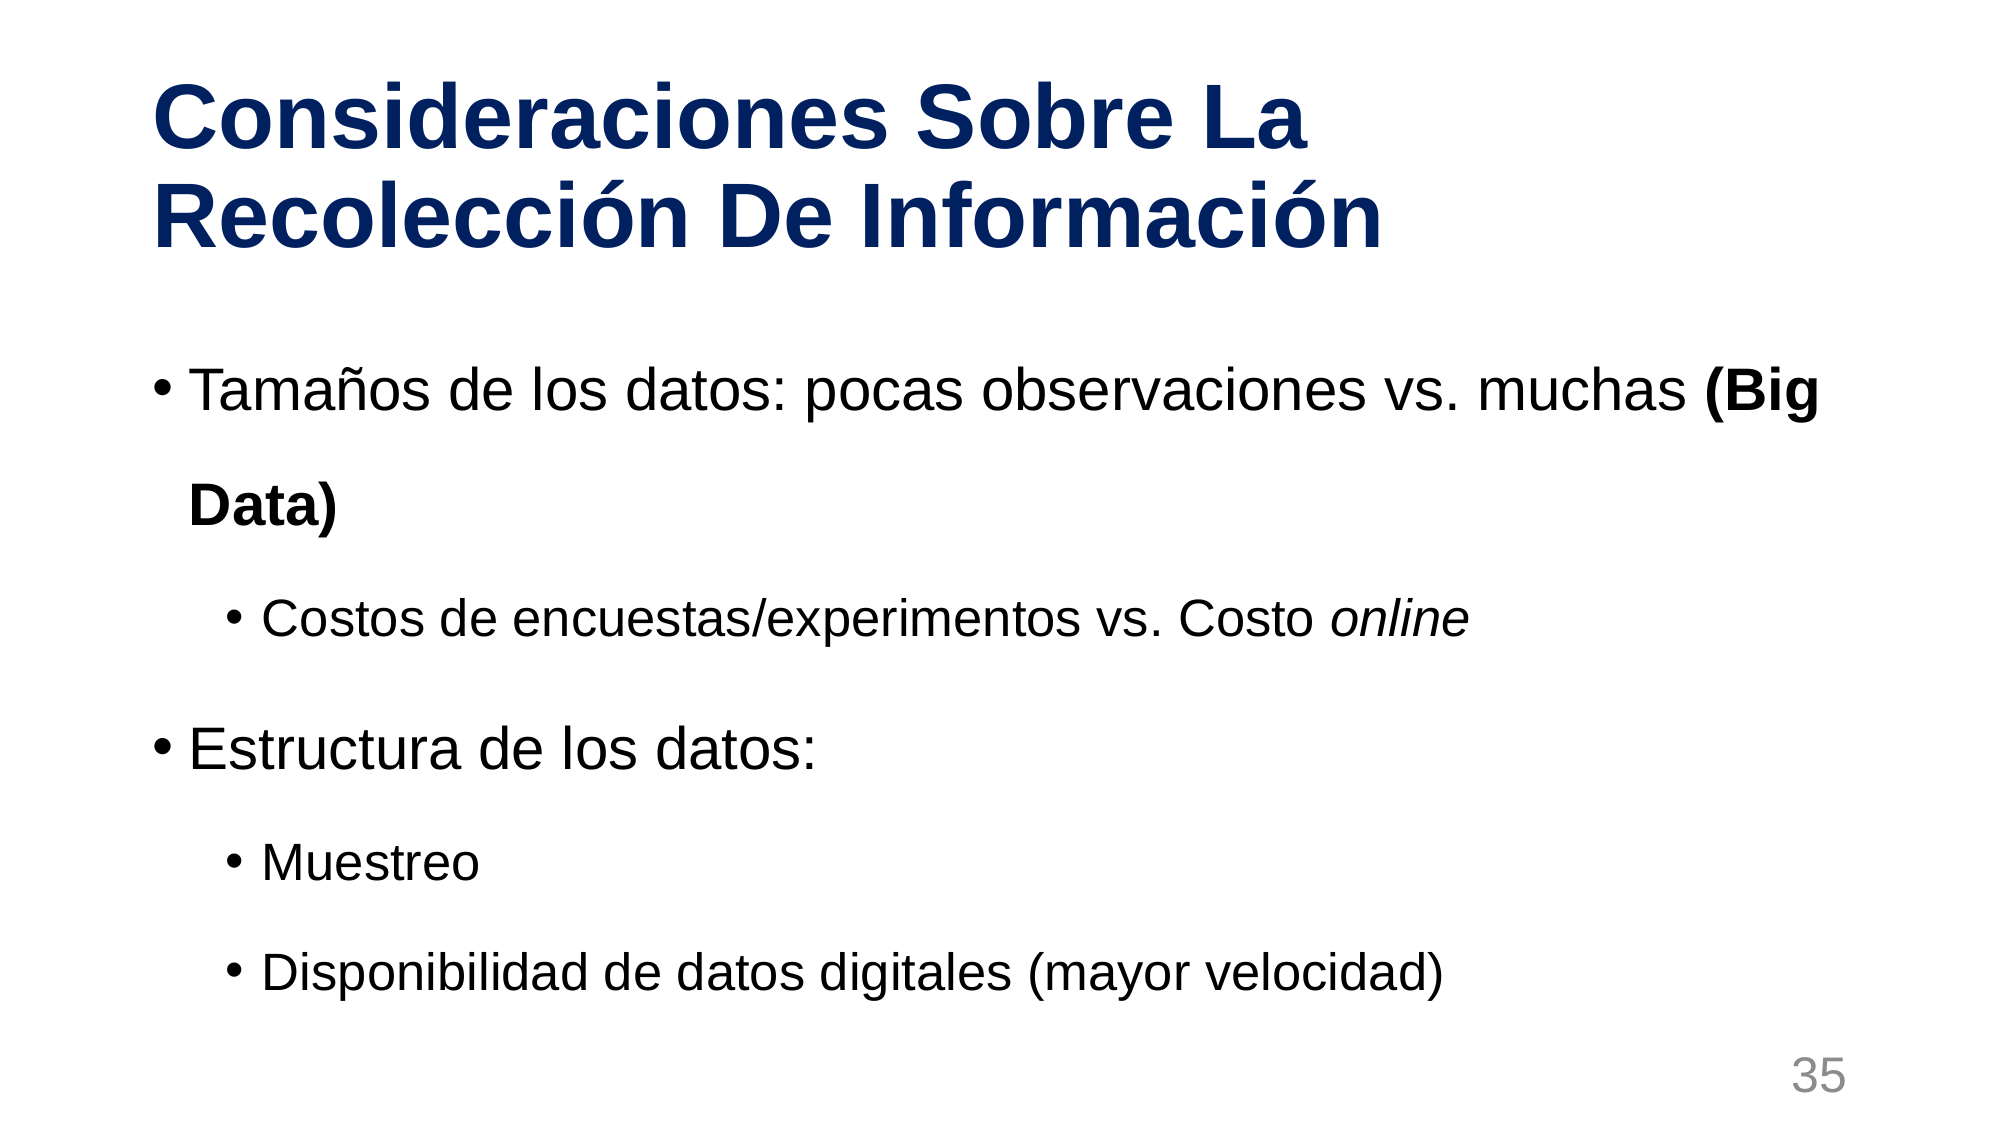

# Consideraciones Sobre La Recolección De Información
Tamaños de los datos: pocas observaciones vs. muchas (Big Data)
Costos de encuestas/experimentos vs. Costo online
Estructura de los datos:
Muestreo
Disponibilidad de datos digitales (mayor velocidad)
35